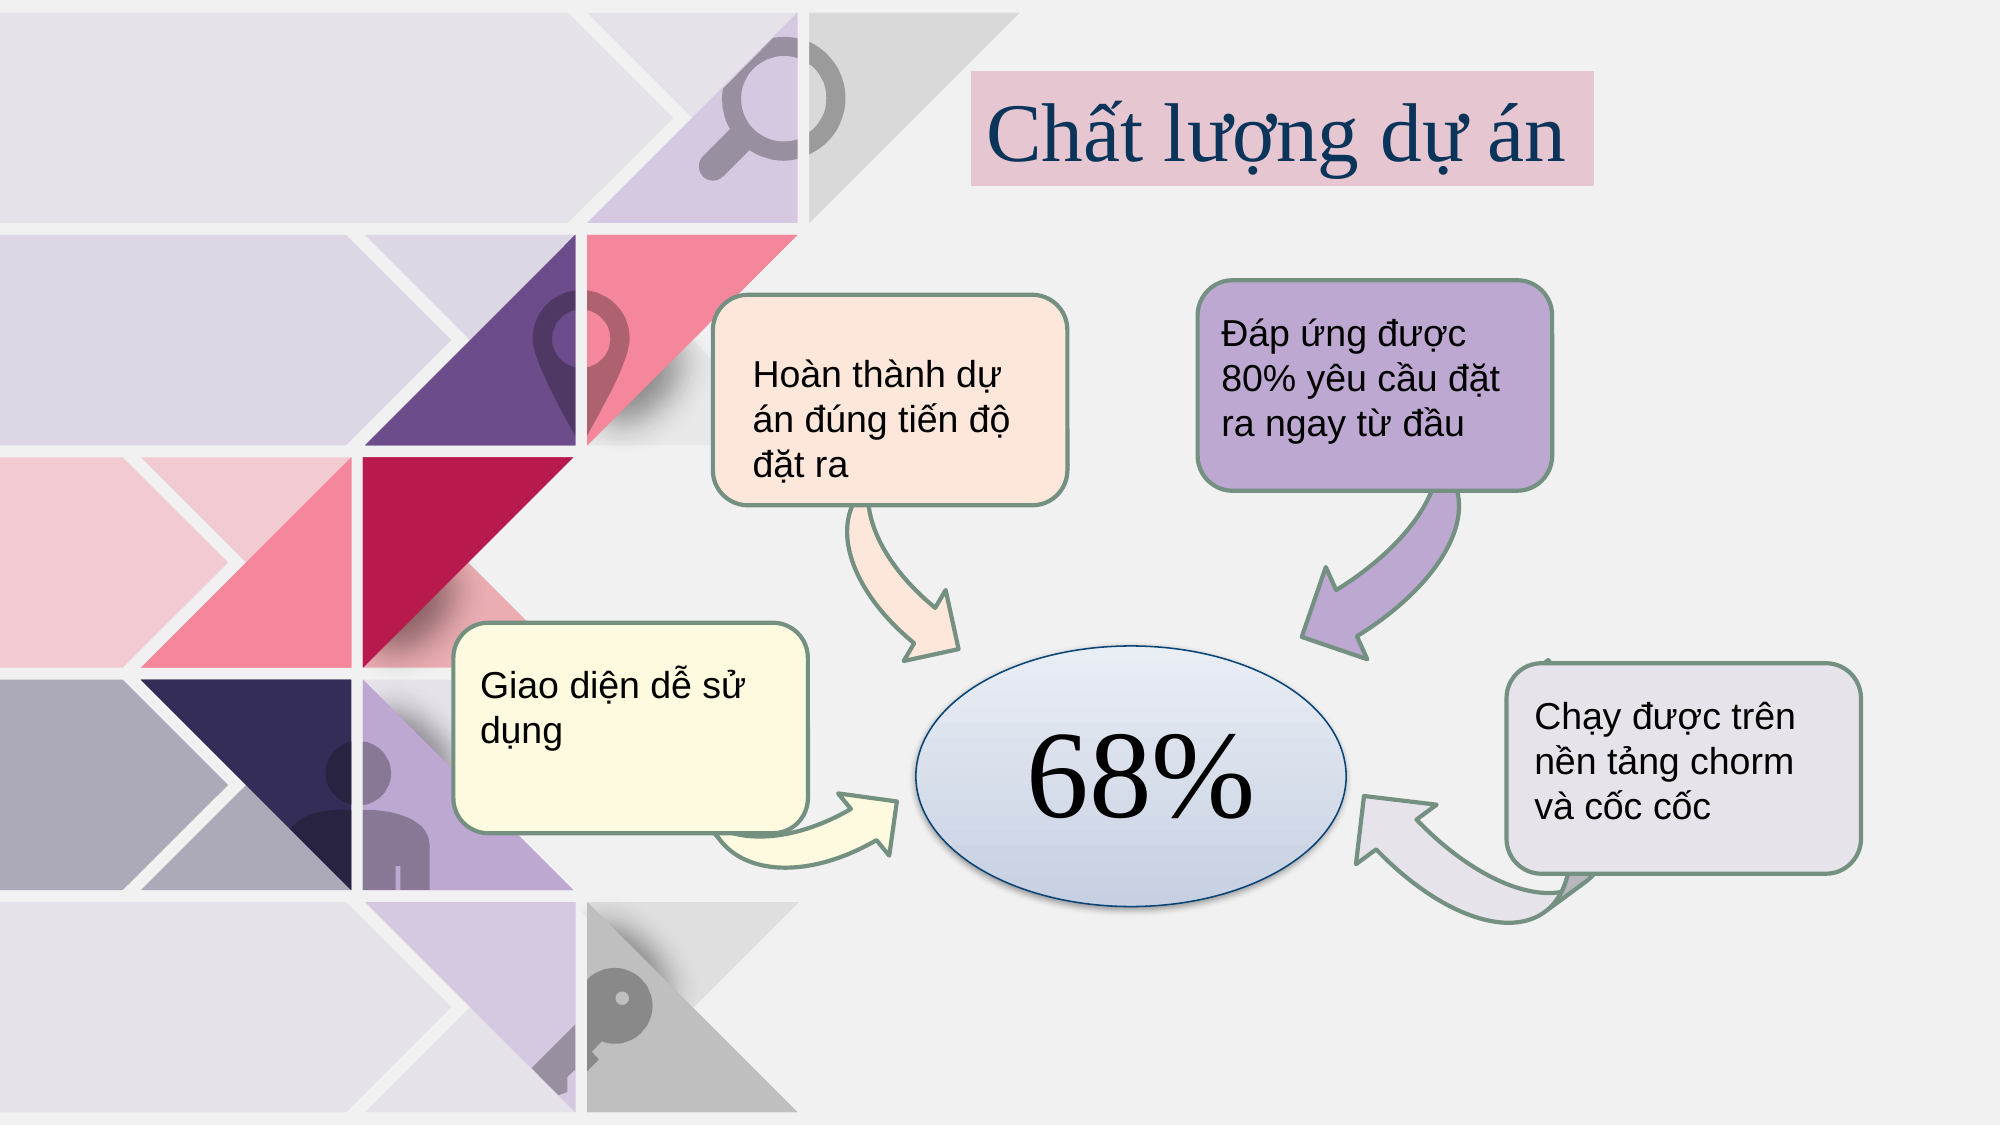

Chất lượng dự án

Đáp ứng được 80% yêu cầu đặt ra ngay từ đầu
Hoàn thành dự án đúng tiến độ đặt ra

Giao diện dễ sử dụng

Chạy được trên nền tảng chorm và cốc cốc
68%